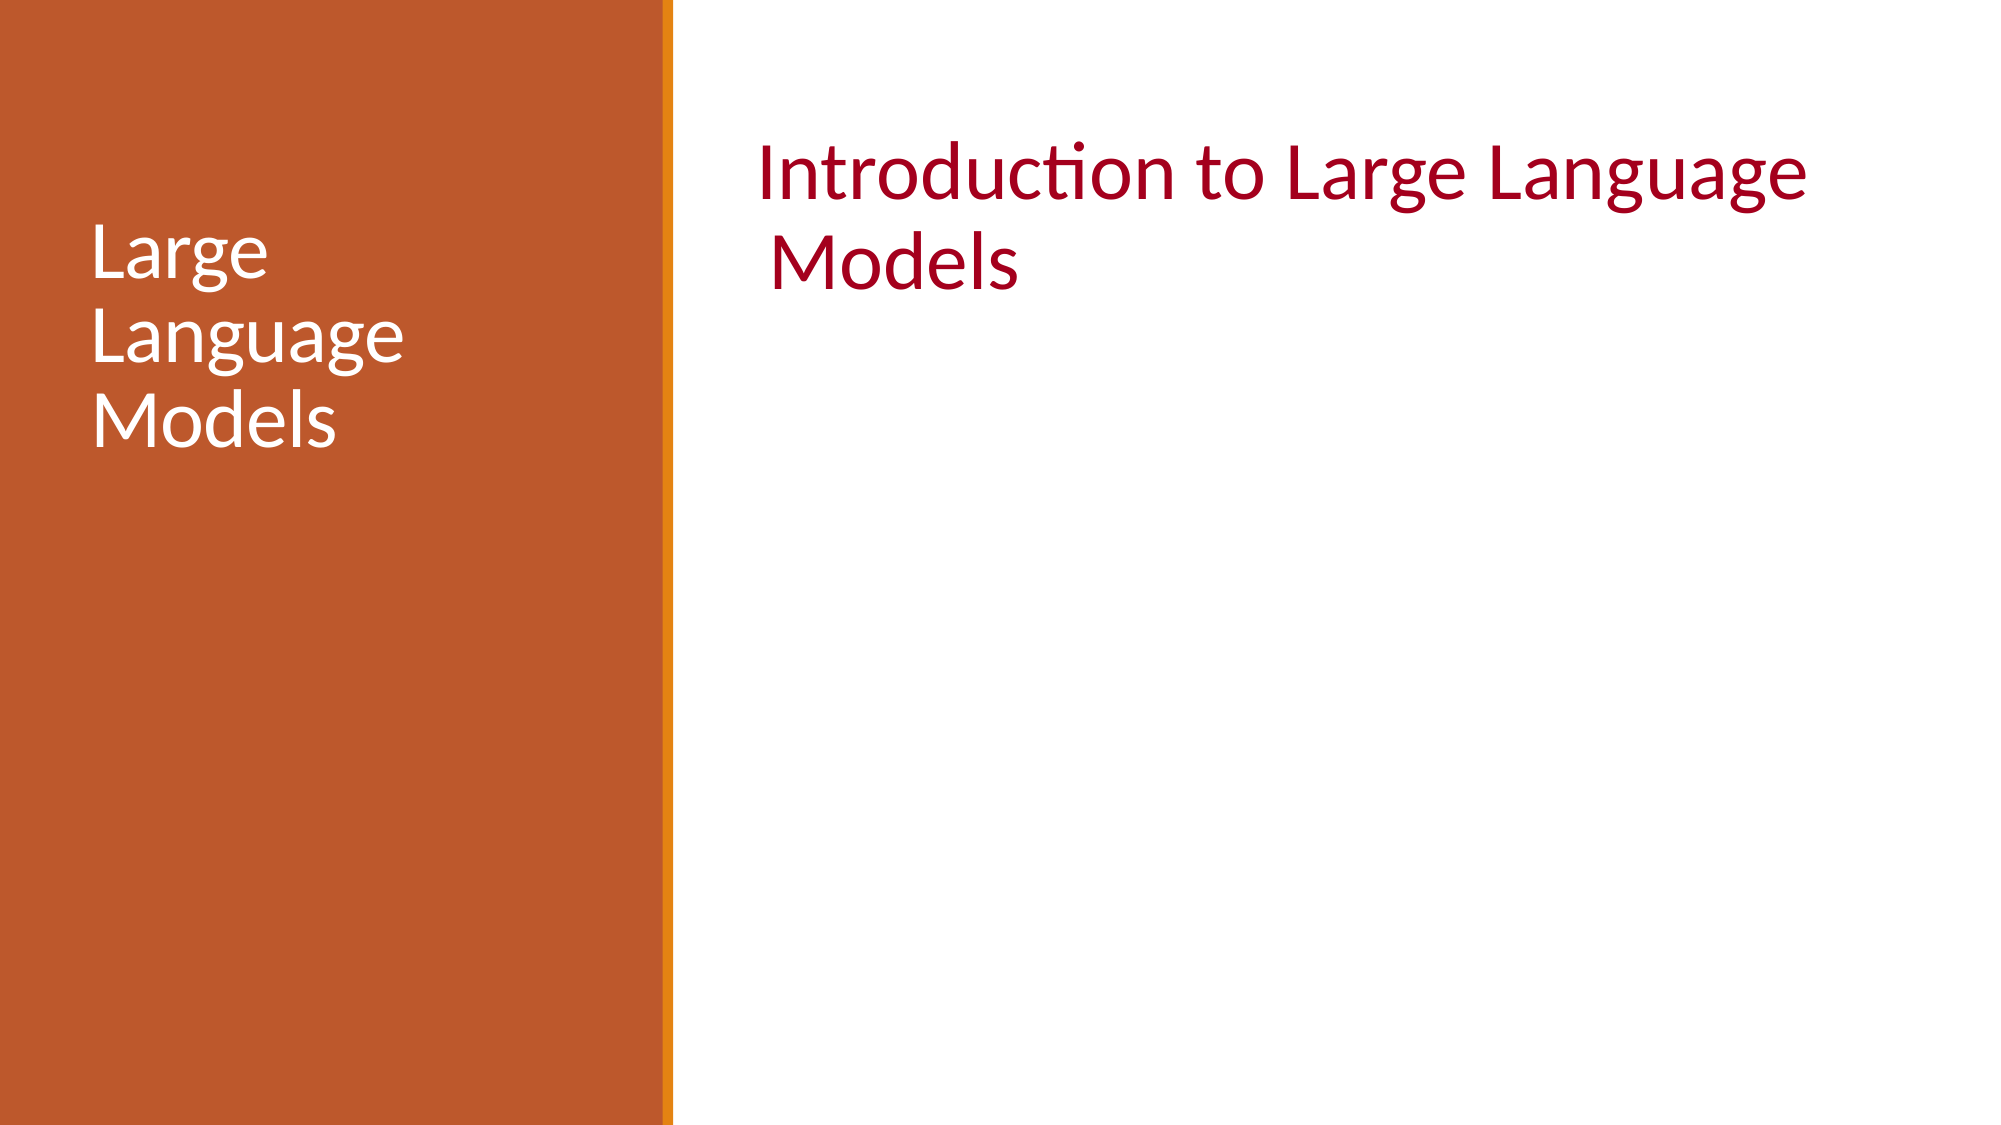

# Large Language Models
Introduction to Large Language Models